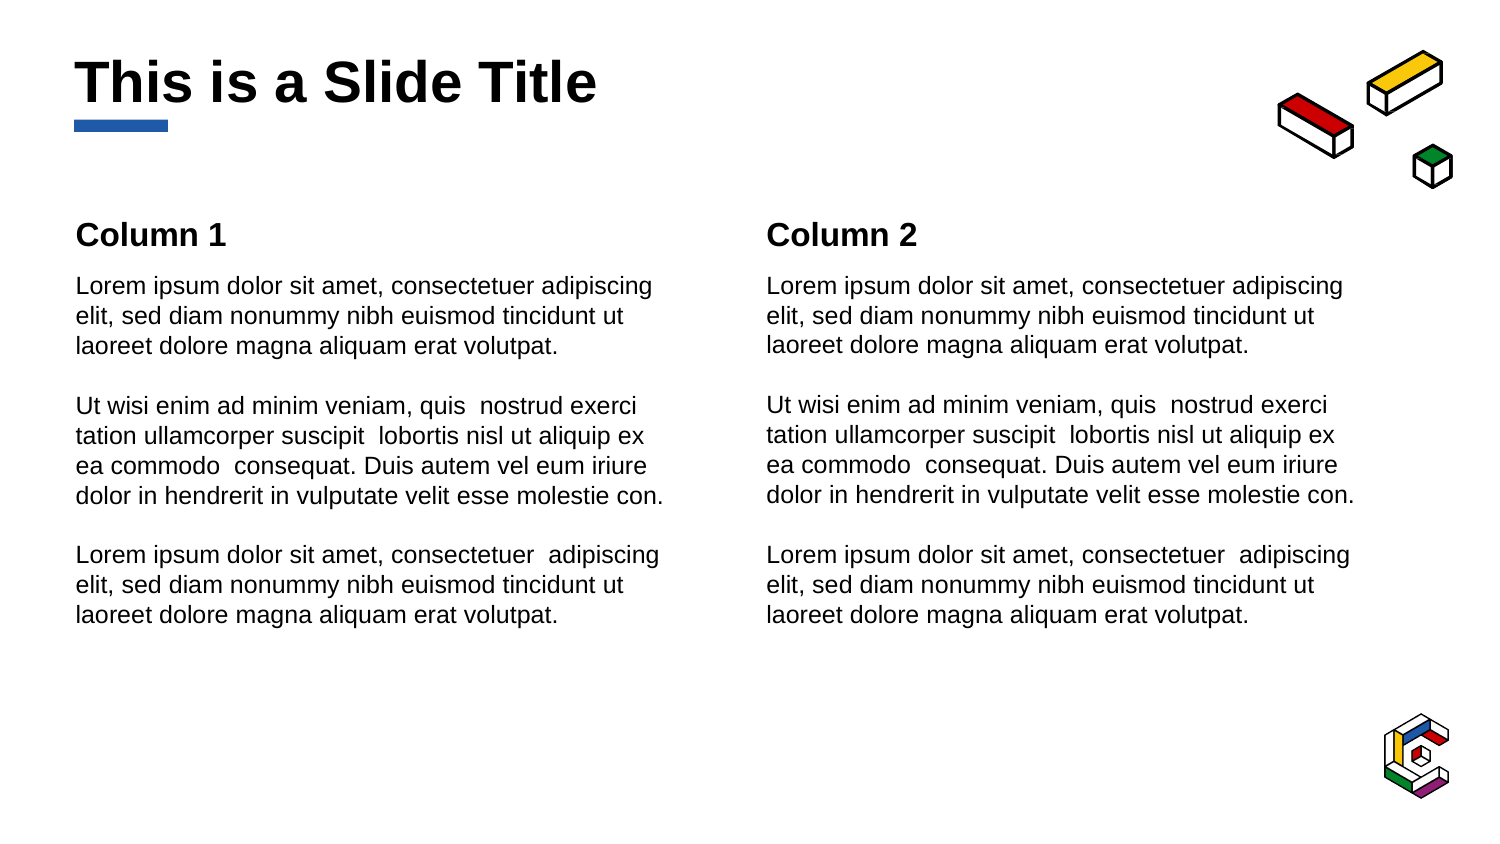

# This is a Slide Title
Column 2
Column 1
Lorem ipsum dolor sit amet, consectetuer adipiscing elit, sed diam nonummy nibh euismod tincidunt ut laoreet dolore magna aliquam erat volutpat.
Ut wisi enim ad minim veniam, quis  nostrud exerci tation ullamcorper suscipit  lobortis nisl ut aliquip ex ea commodo  consequat. Duis autem vel eum iriure  dolor in hendrerit in vulputate velit esse molestie con.
Lorem ipsum dolor sit amet, consectetuer  adipiscing elit, sed diam nonummy nibh euismod tincidunt ut laoreet dolore magna aliquam erat volutpat.

Lorem ipsum dolor sit amet, consectetuer adipiscing elit, sed diam nonummy nibh euismod tincidunt ut laoreet dolore magna aliquam erat volutpat.
Ut wisi enim ad minim veniam, quis  nostrud exerci tation ullamcorper suscipit  lobortis nisl ut aliquip ex ea commodo  consequat. Duis autem vel eum iriure  dolor in hendrerit in vulputate velit esse molestie con.
Lorem ipsum dolor sit amet, consectetuer  adipiscing elit, sed diam nonummy nibh euismod tincidunt ut laoreet dolore magna aliquam erat volutpat.